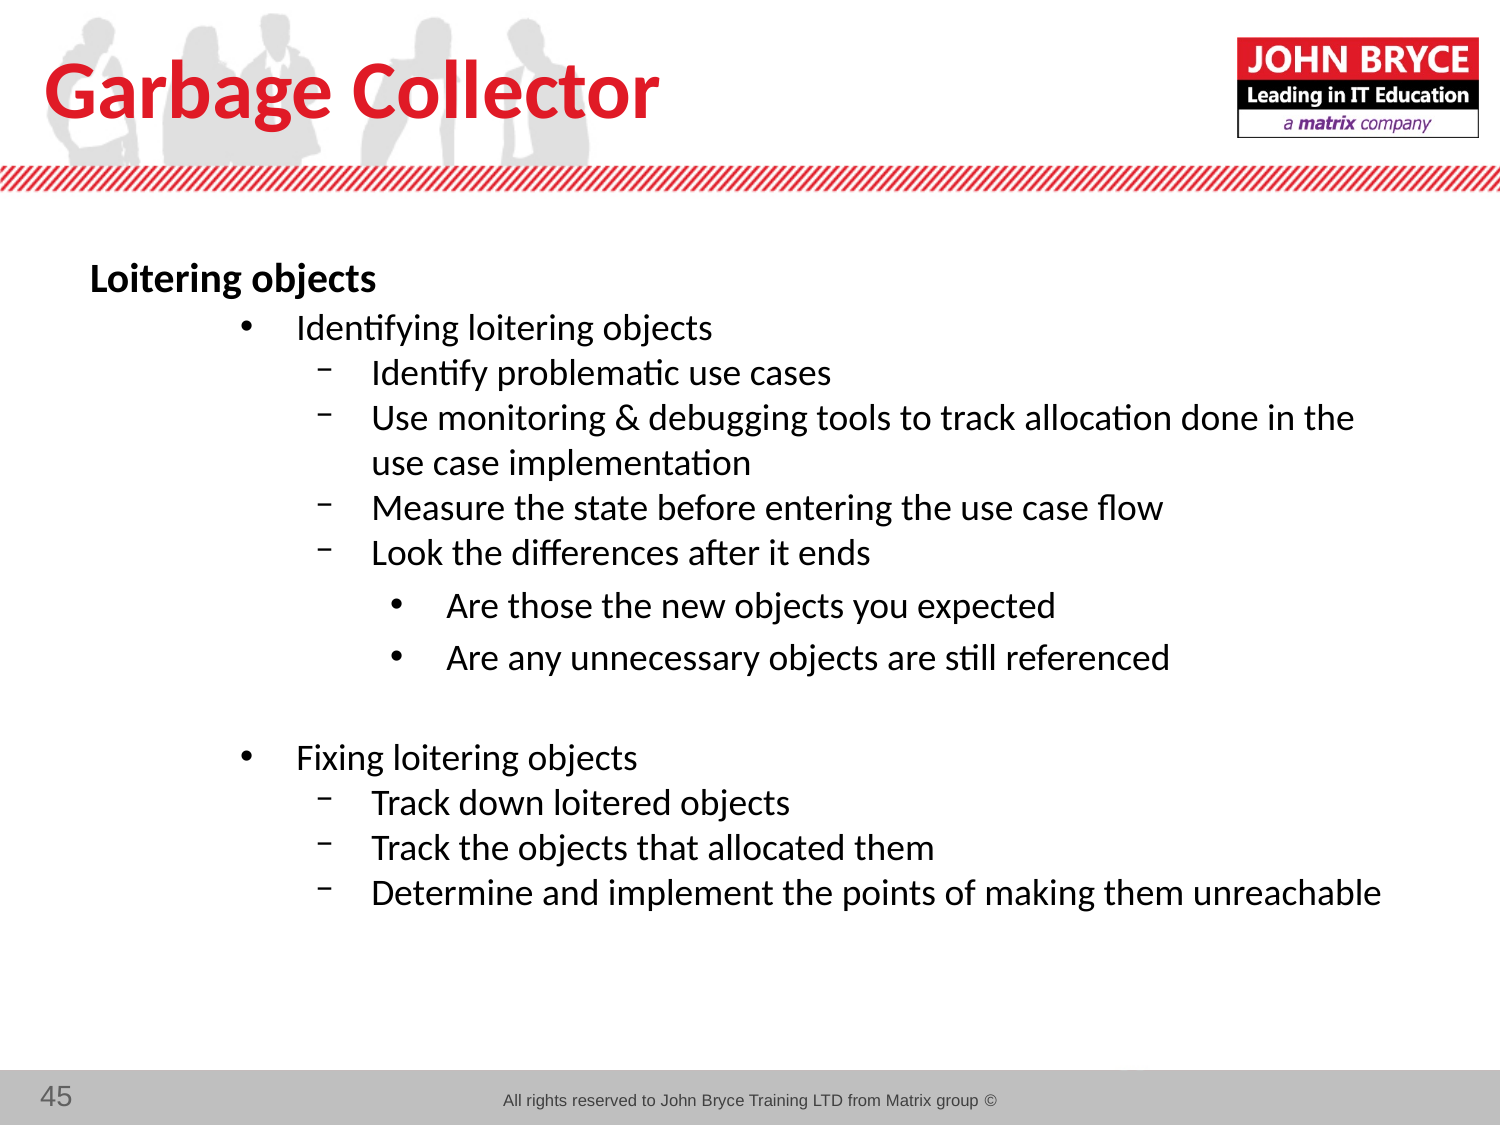

# Garbage Collector
Loitering objects
Identifying loitering objects
Identify problematic use cases
Use monitoring & debugging tools to track allocation done in the use case implementation
Measure the state before entering the use case flow
Look the differences after it ends
Are those the new objects you expected
Are any unnecessary objects are still referenced

Fixing loitering objects
Track down loitered objects
Track the objects that allocated them
Determine and implement the points of making them unreachable